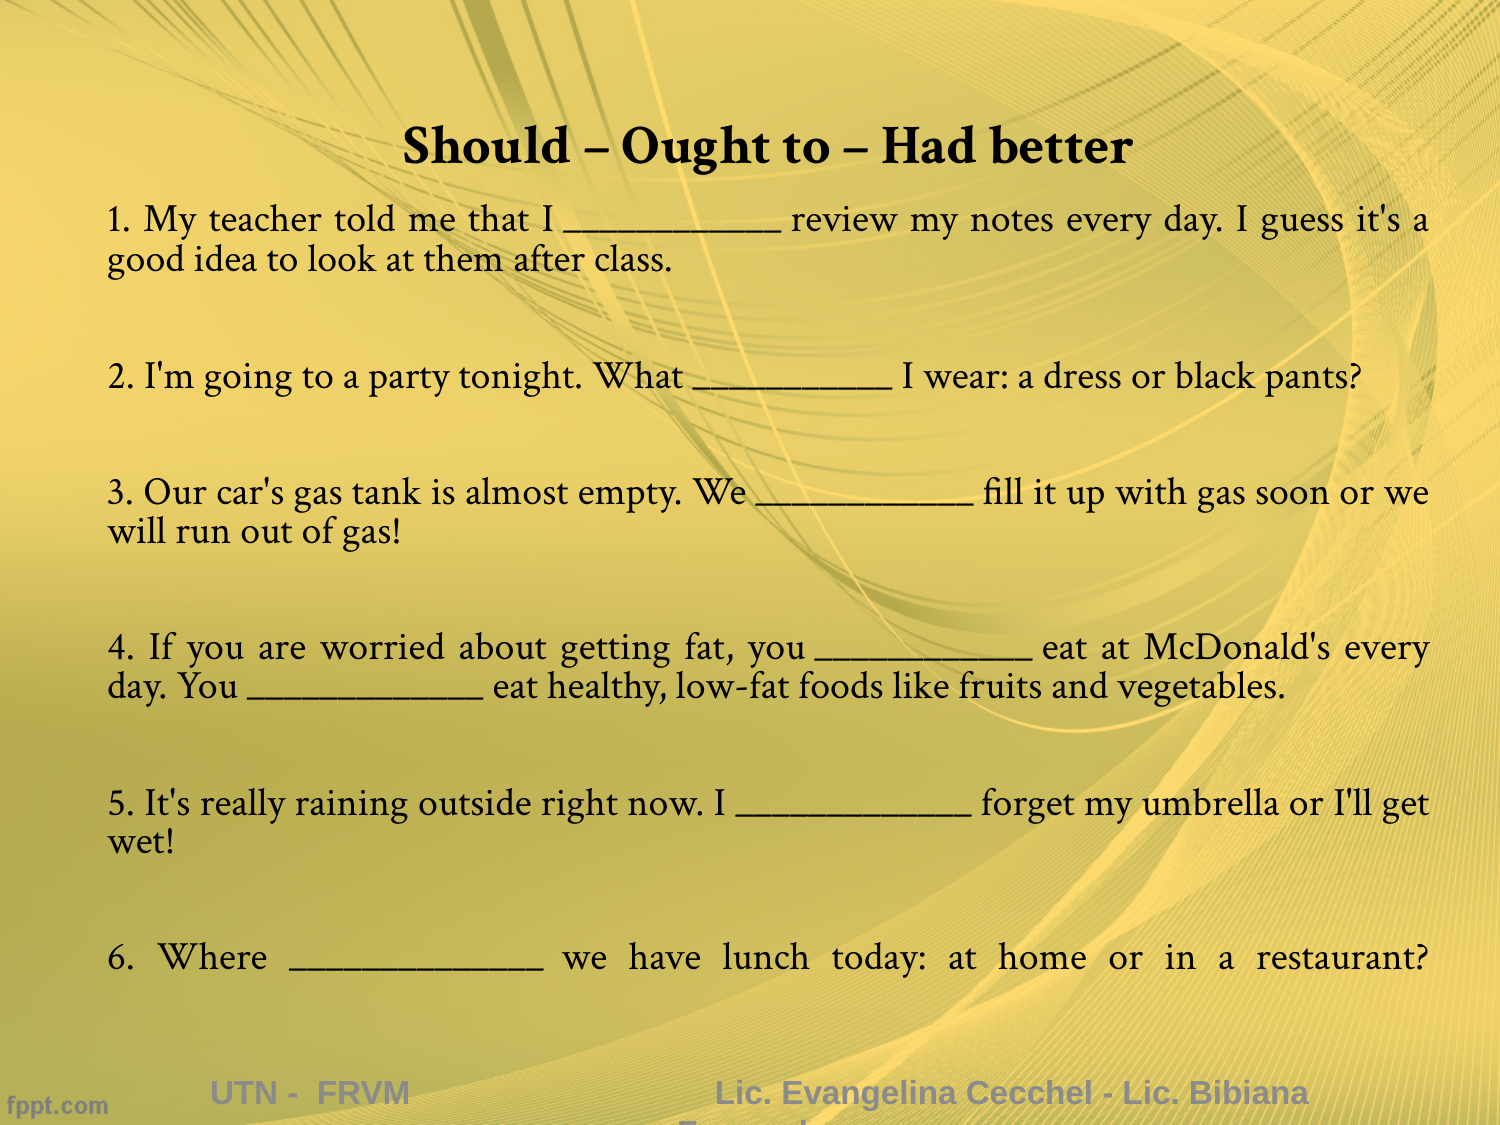

Should – Ought to – Had better
	1. My teacher told me that I ____________ review my notes every day. I guess it's a good idea to look at them after class.

	2. I'm going to a party tonight. What ___________ I wear: a dress or black pants?

	3. Our car's gas tank is almost empty. We ____________ fill it up with gas soon or we will run out of gas!

	4. If you are worried about getting fat, you ____________ eat at McDonald's every day. You _____________ eat healthy, low-fat foods like fruits and vegetables.

	5. It's really raining outside right now. I _____________ forget my umbrella or I'll get wet!

	6. Where ______________  we have lunch today: at home or in a restaurant?

UTN -  FRVM                                 Lic. Evangelina Cecchel - Lic. Bibiana Fernandez